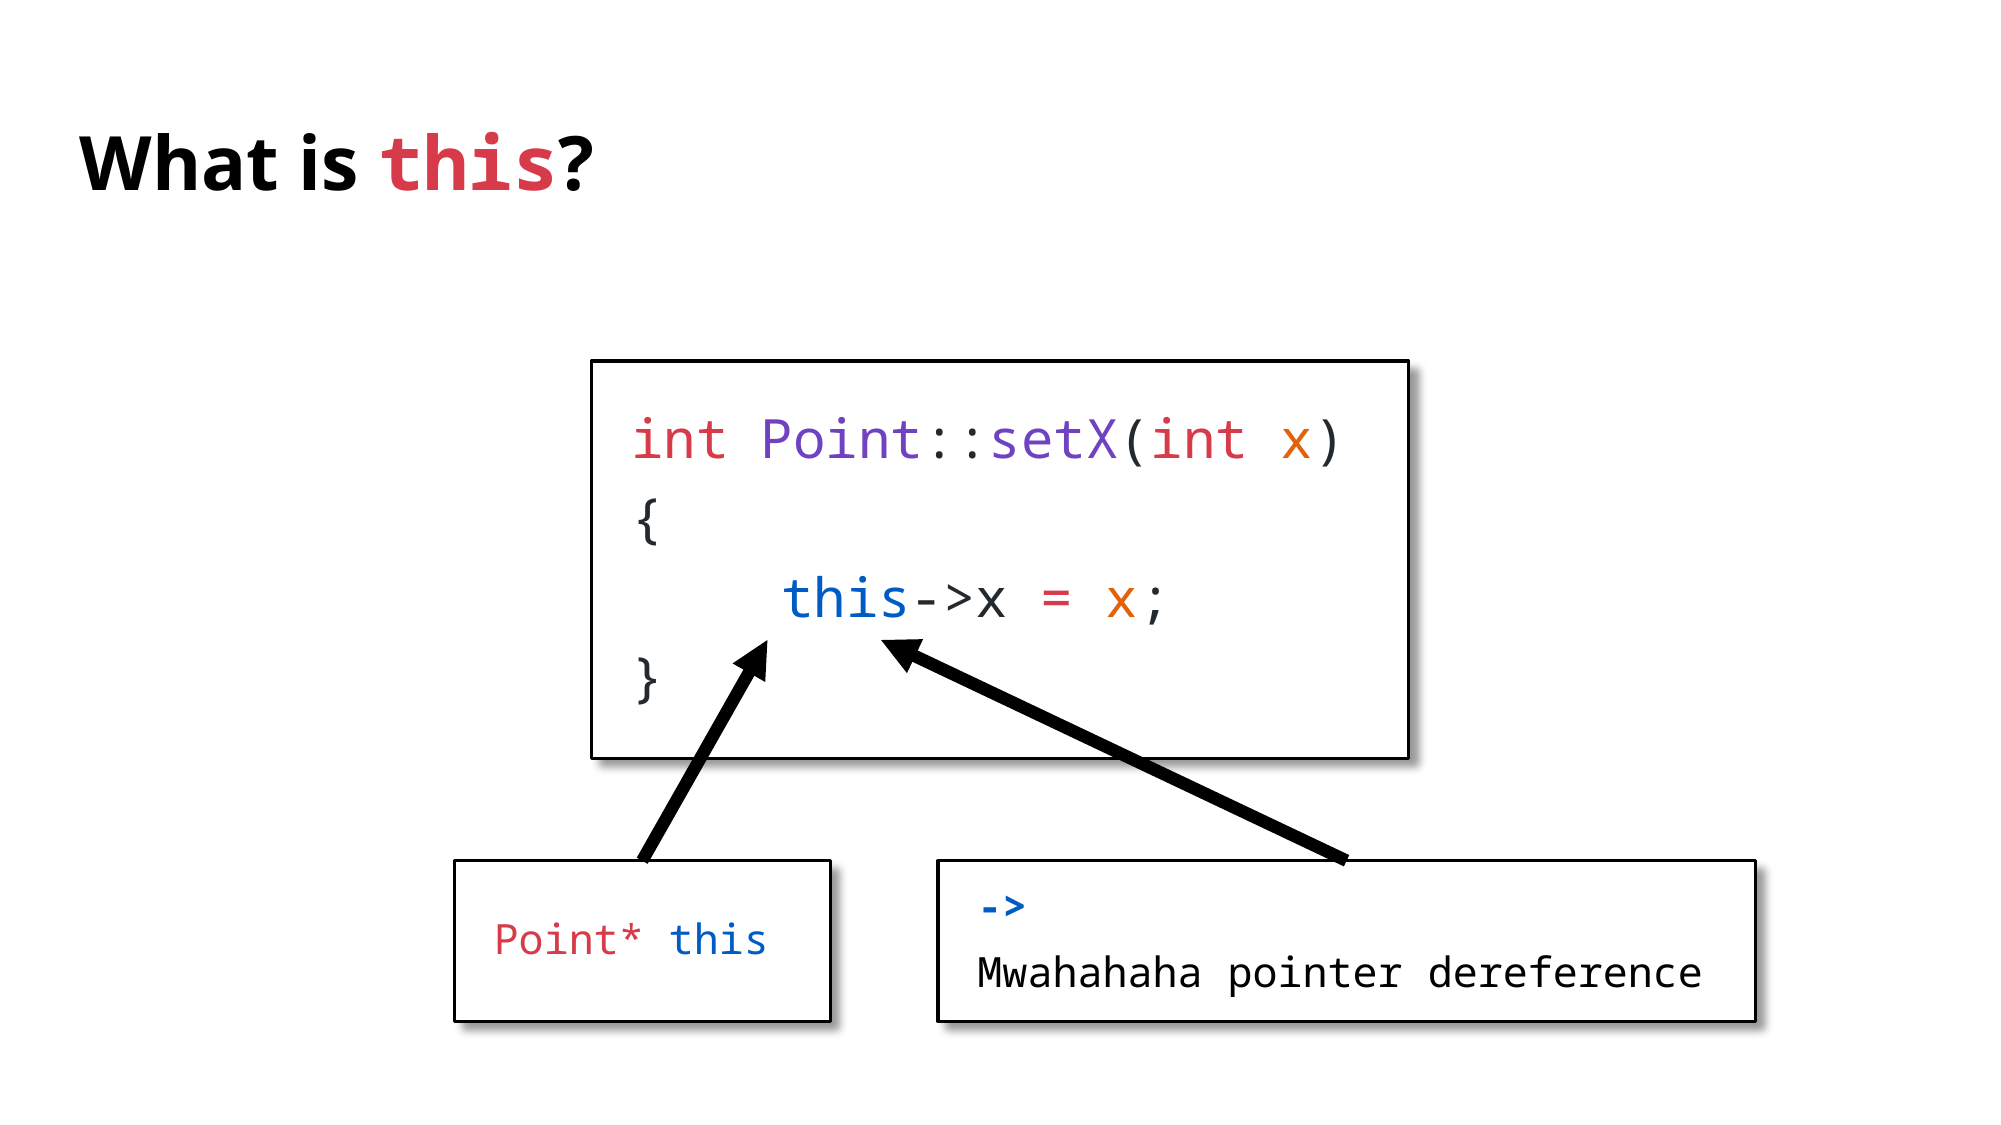

# What is this?
int Point::setX(int x)
{
	this->x = x;
}
Point* this
->
Mwahahaha pointer dereference